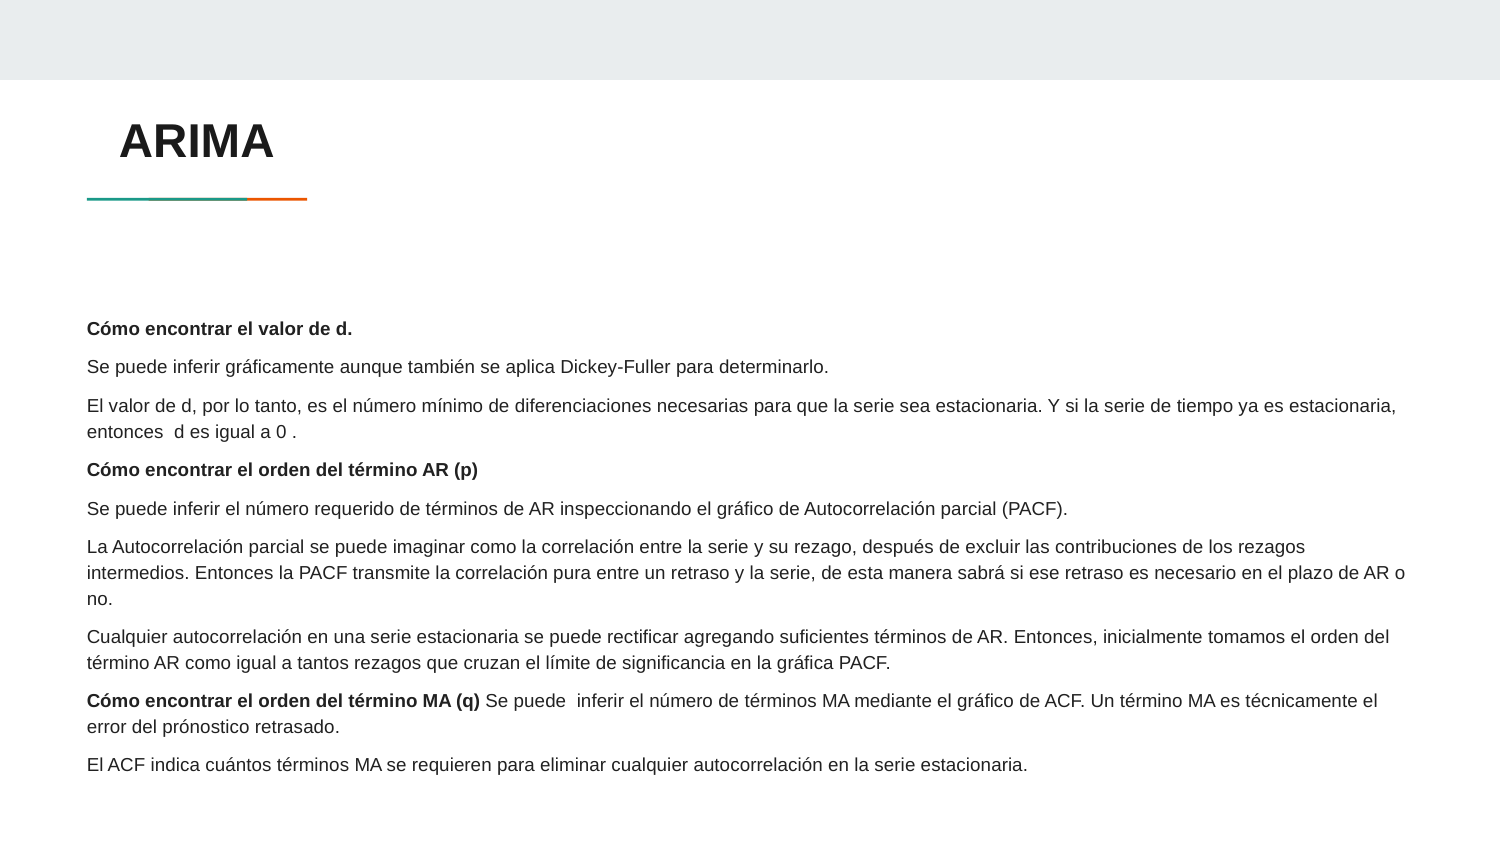

# ARIMA
Cómo encontrar el valor de d.
Se puede inferir gráficamente aunque también se aplica Dickey-Fuller para determinarlo.
El valor de d, por lo tanto, es el número mínimo de diferenciaciones necesarias para que la serie sea estacionaria. Y si la serie de tiempo ya es estacionaria, entonces  d es igual a 0 .
Cómo encontrar el orden del término AR (p)
Se puede inferir el número requerido de términos de AR inspeccionando el gráfico de Autocorrelación parcial (PACF).
La Autocorrelación parcial se puede imaginar como la correlación entre la serie y su rezago, después de excluir las contribuciones de los rezagos intermedios. Entonces la PACF transmite la correlación pura entre un retraso y la serie, de esta manera sabrá si ese retraso es necesario en el plazo de AR o no.
Cualquier autocorrelación en una serie estacionaria se puede rectificar agregando suficientes términos de AR. Entonces, inicialmente tomamos el orden del término AR como igual a tantos rezagos que cruzan el límite de significancia en la gráfica PACF.
Cómo encontrar el orden del término MA (q) Se puede  inferir el número de términos MA mediante el gráfico de ACF. Un término MA es técnicamente el error del prónostico retrasado.
El ACF indica cuántos términos MA se requieren para eliminar cualquier autocorrelación en la serie estacionaria.